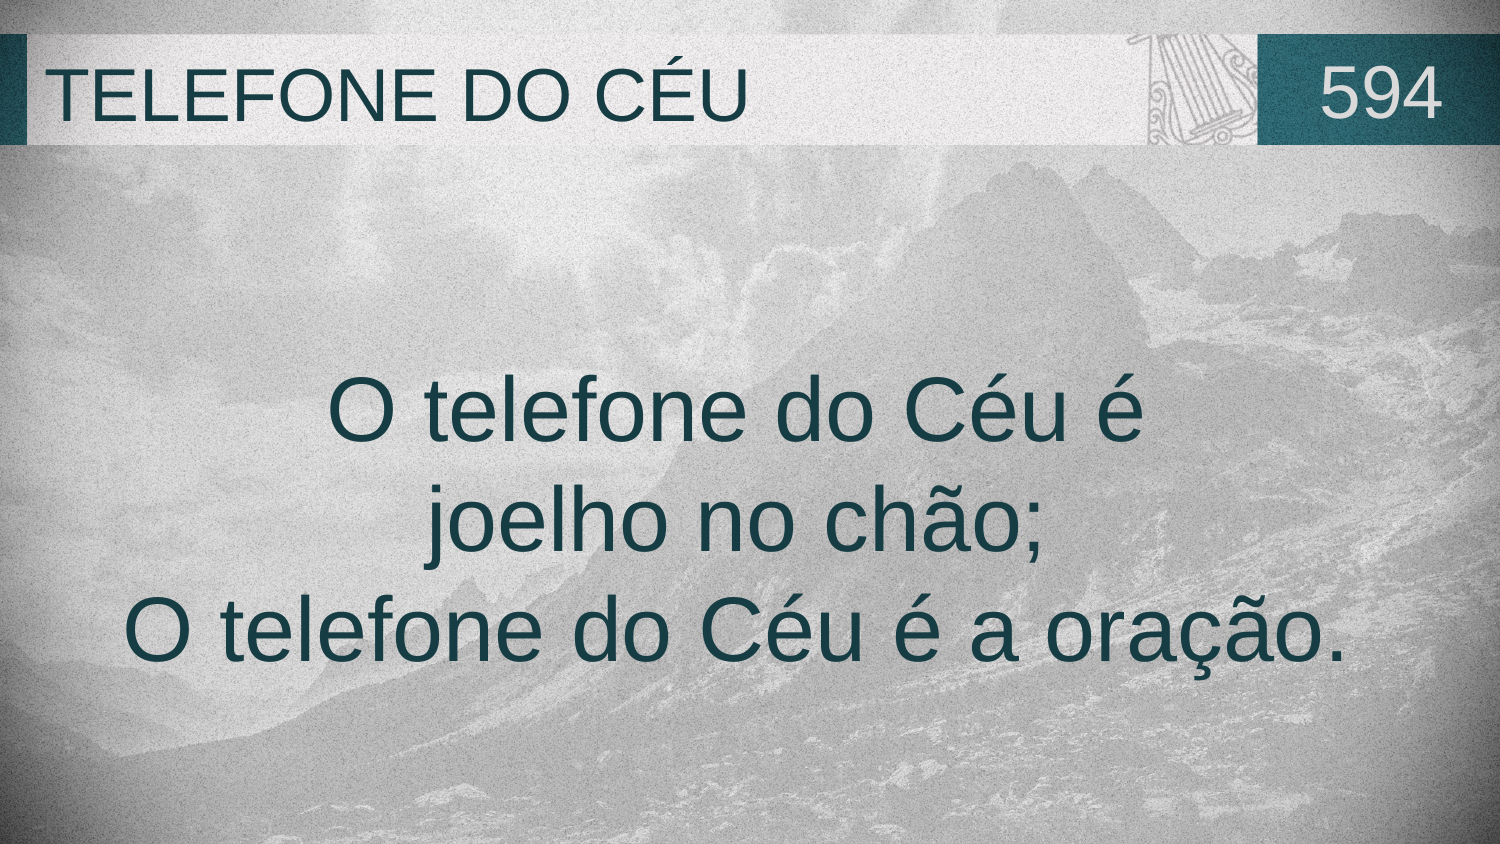

# TELEFONE DO CÉU
594
O telefone do Céu é
joelho no chão;
O telefone do Céu é a oração.